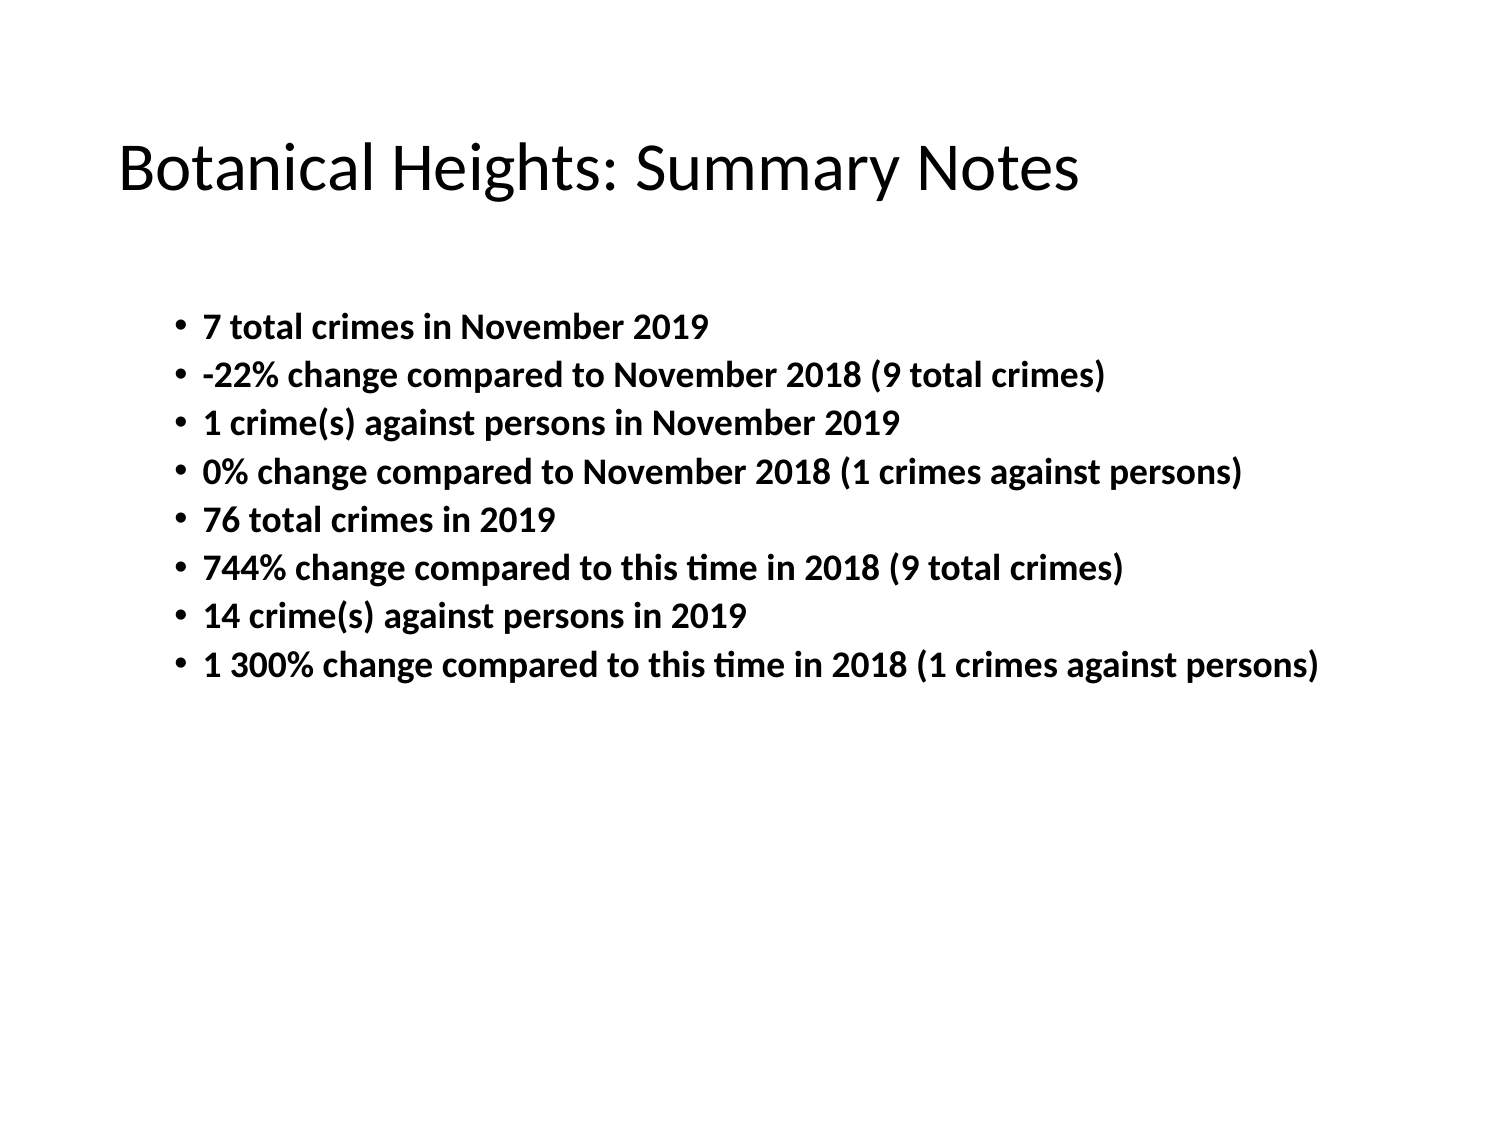

# Botanical Heights: Summary Notes
7 total crimes in November 2019
-22% change compared to November 2018 (9 total crimes)
1 crime(s) against persons in November 2019
0% change compared to November 2018 (1 crimes against persons)
76 total crimes in 2019
744% change compared to this time in 2018 (9 total crimes)
14 crime(s) against persons in 2019
1 300% change compared to this time in 2018 (1 crimes against persons)